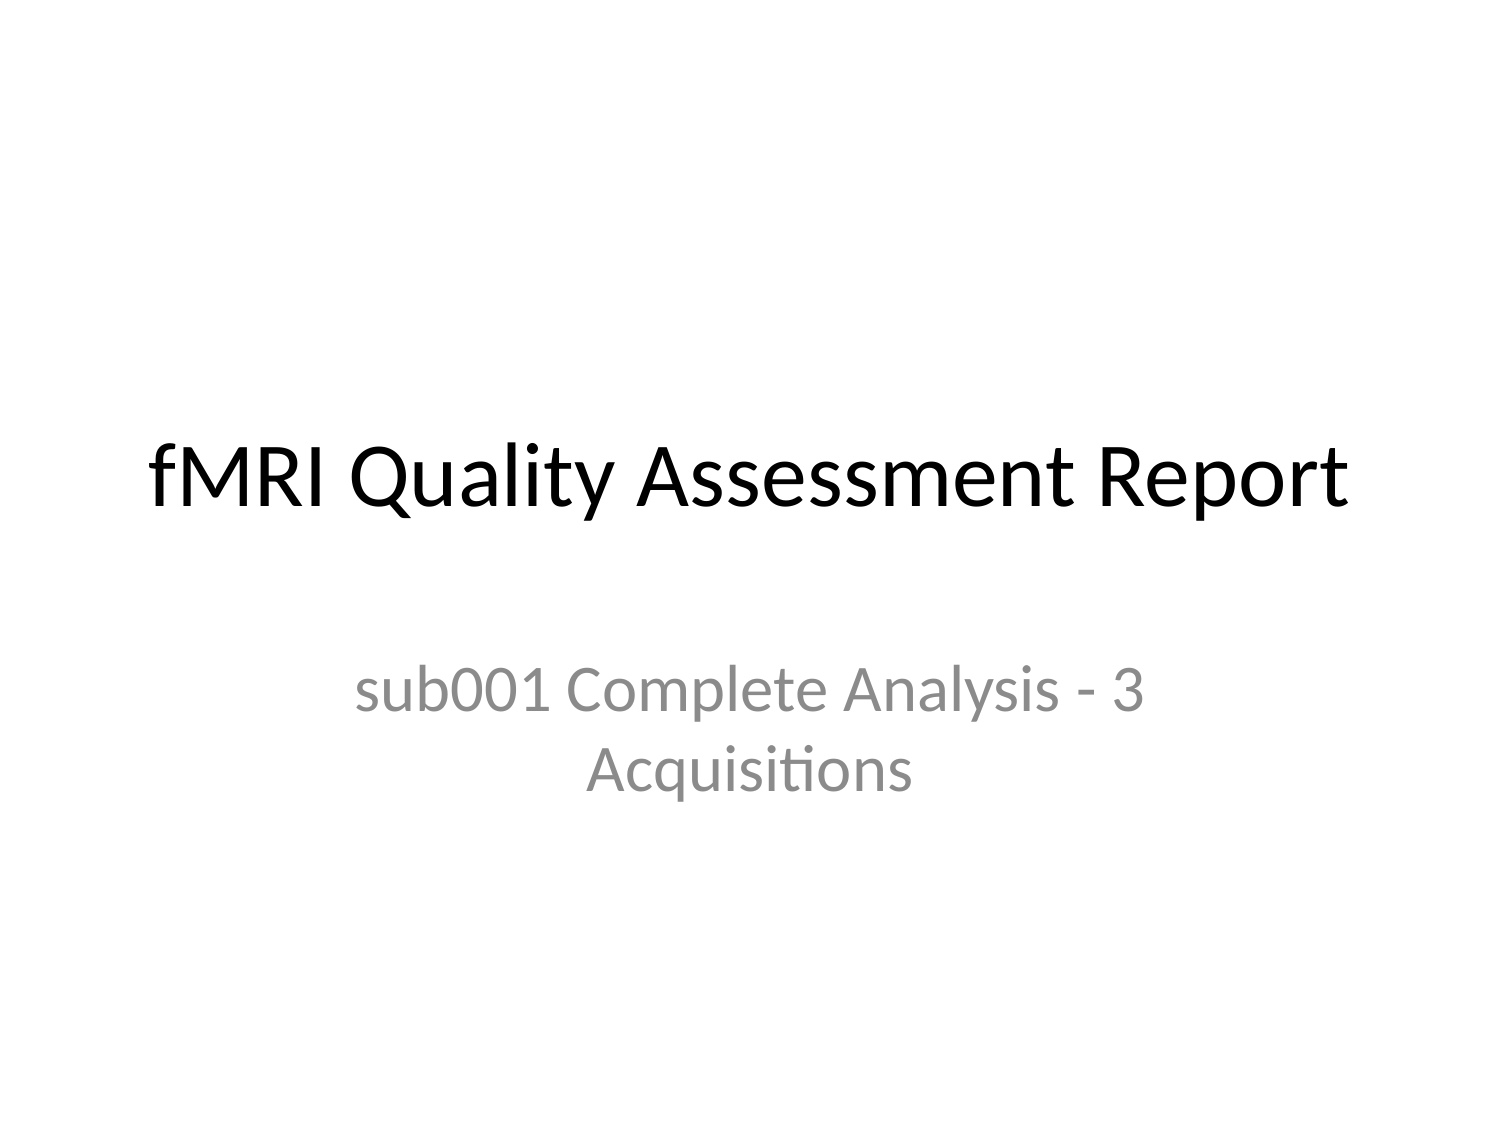

# fMRI Quality Assessment Report
sub001 Complete Analysis - 3 Acquisitions